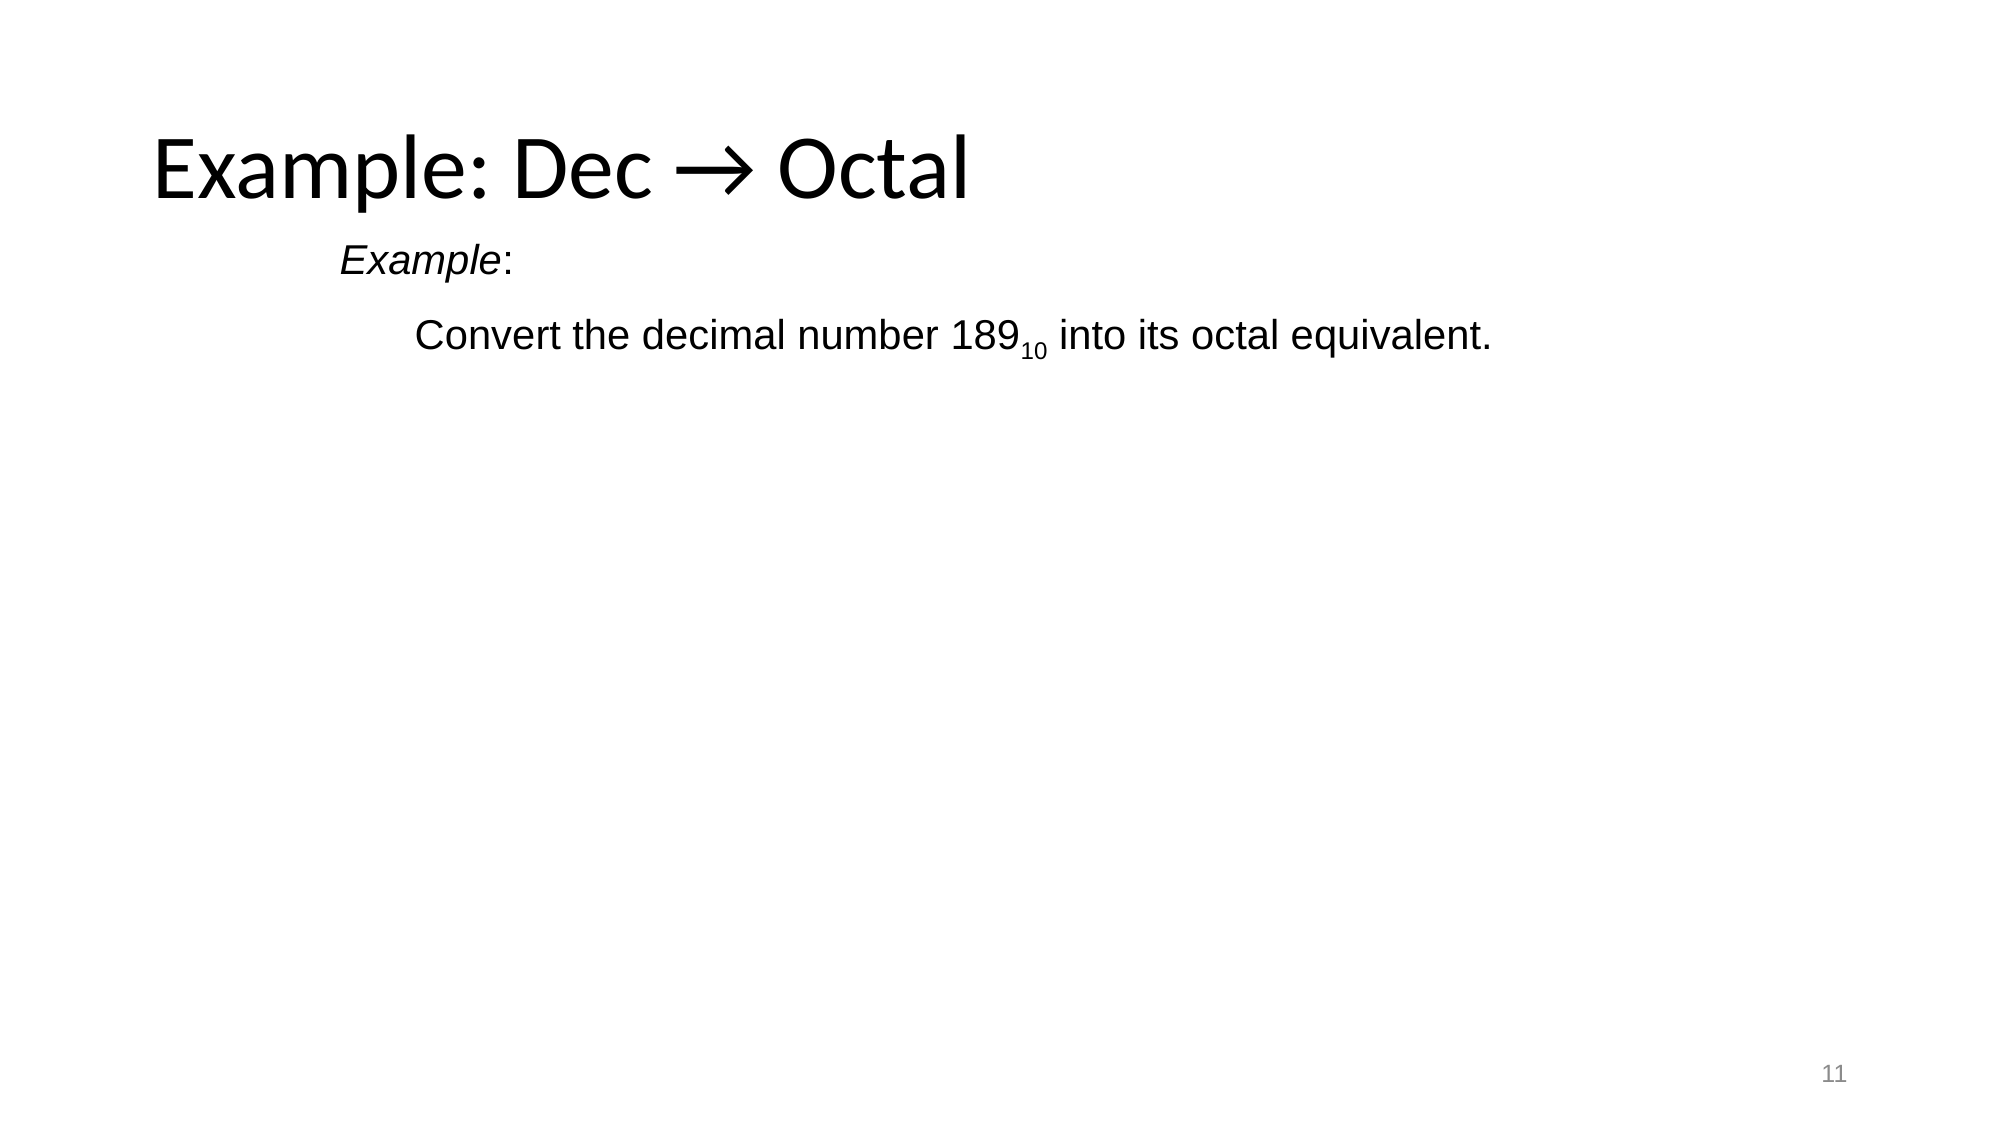

# Example: Dec → Octal
Example:
Convert the decimal number 18910 into its octal equivalent.
11